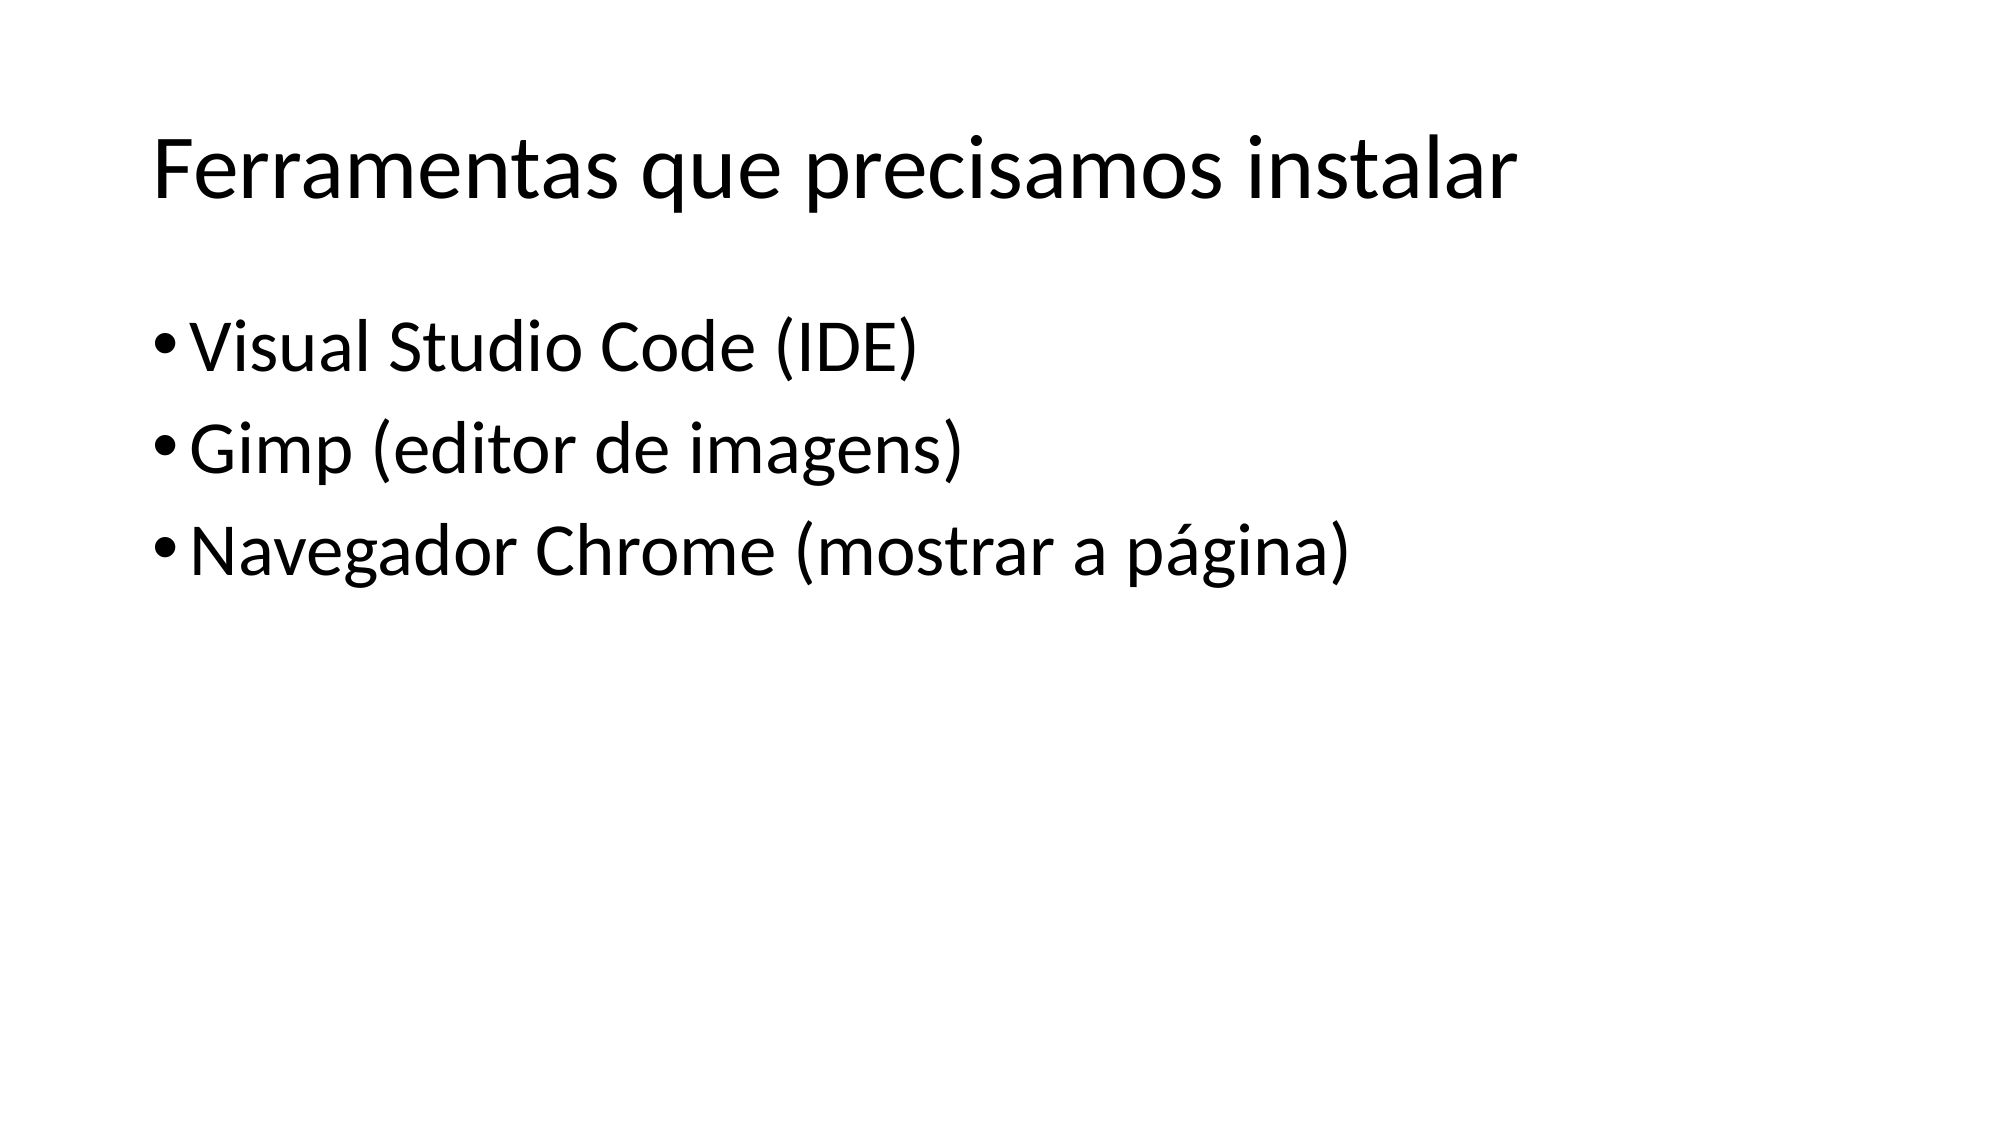

# Ferramentas que precisamos instalar
Visual Studio Code (IDE)
Gimp (editor de imagens)
Navegador Chrome (mostrar a página)